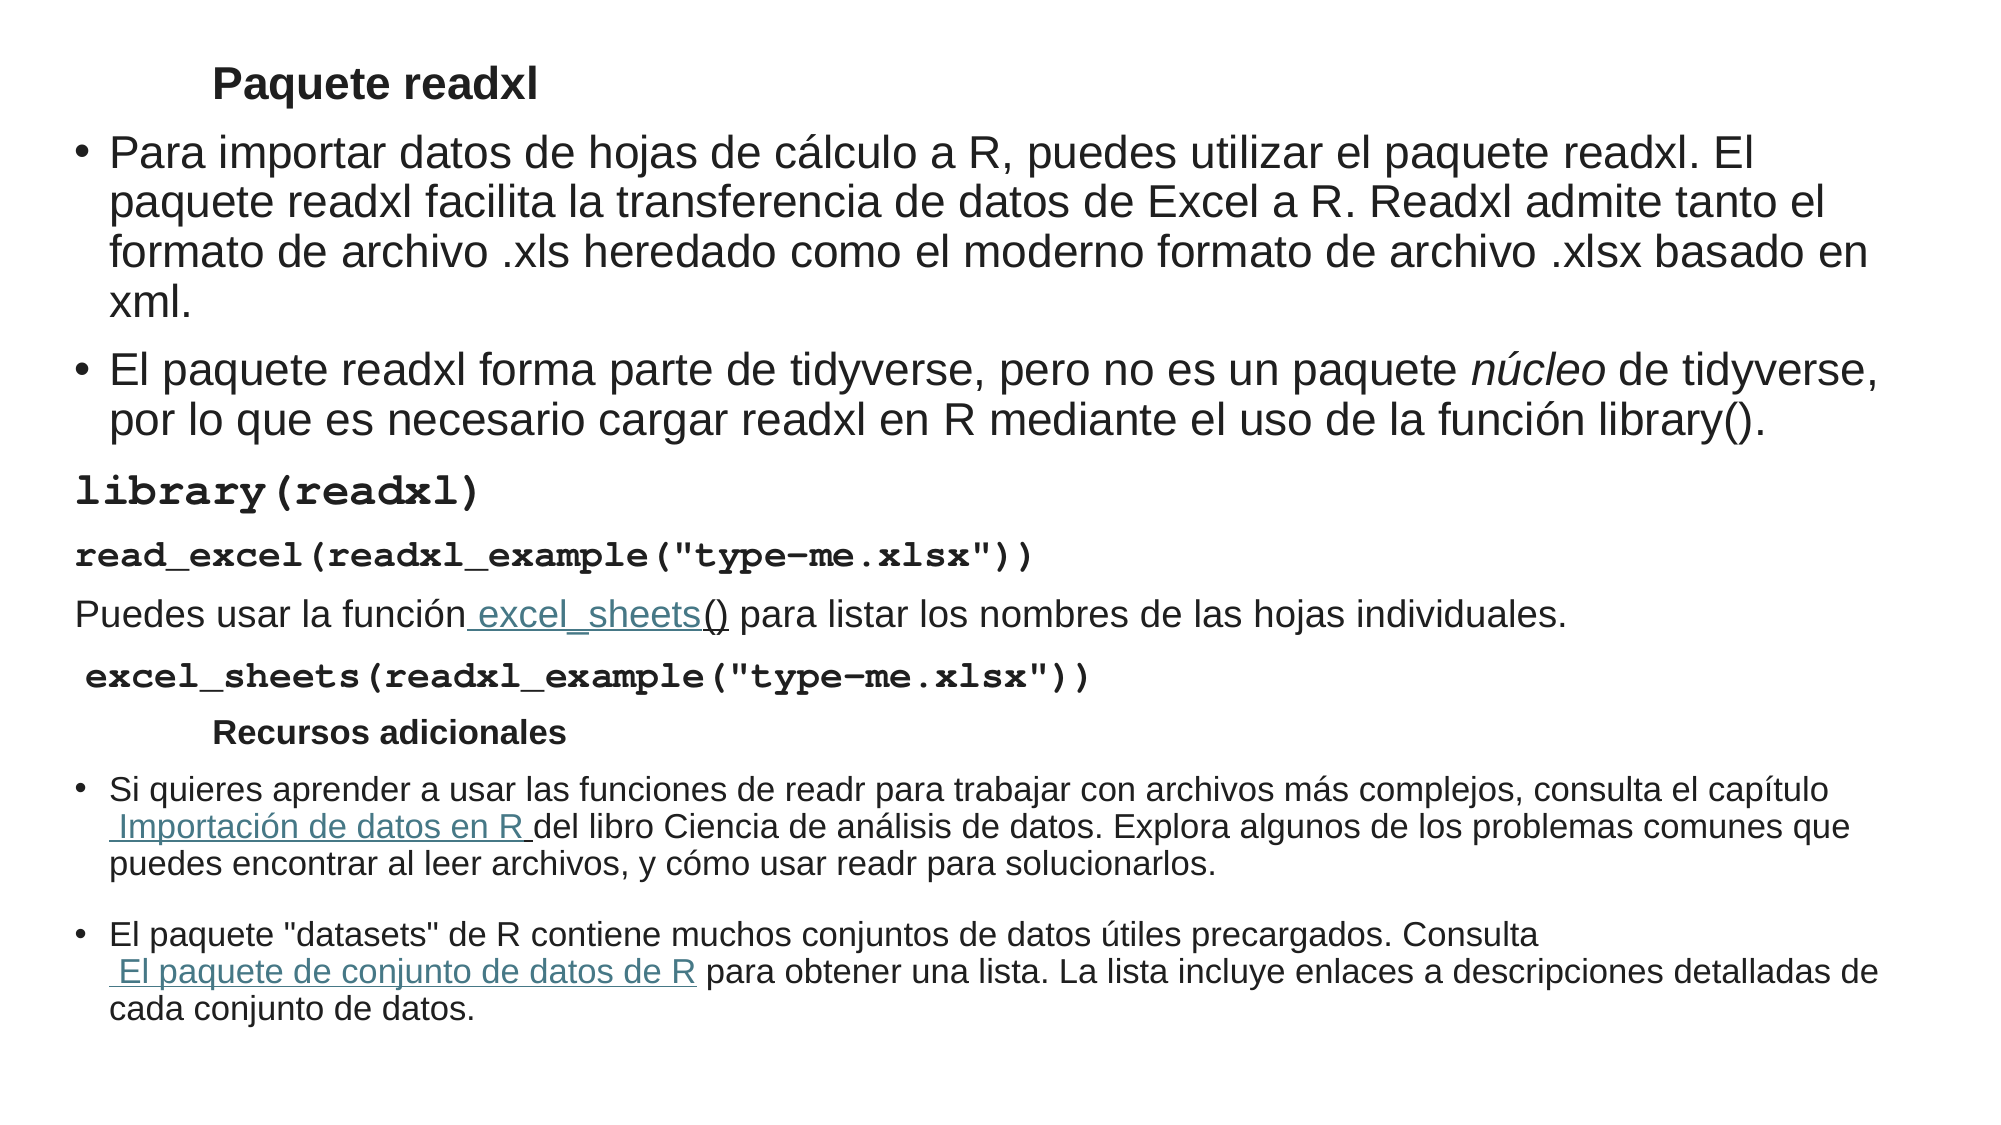

Paquete readxl
Para importar datos de hojas de cálculo a R, puedes utilizar el paquete readxl. El paquete readxl facilita la transferencia de datos de Excel a R. Readxl admite tanto el formato de archivo .xls heredado como el moderno formato de archivo .xlsx basado en xml.
El paquete readxl forma parte de tidyverse, pero no es un paquete núcleo de tidyverse, por lo que es necesario cargar readxl en R mediante el uso de la función library().
library(readxl)
read_excel(readxl_example("type-me.xlsx"))
Puedes usar la función excel_sheets() para listar los nombres de las hojas individuales.
 excel_sheets(readxl_example("type-me.xlsx"))
		Recursos adicionales
Si quieres aprender a usar las funciones de readr para trabajar con archivos más complejos, consulta el capítulo Importación de datos en R del libro Ciencia de análisis de datos. Explora algunos de los problemas comunes que puedes encontrar al leer archivos, y cómo usar readr para solucionarlos.
El paquete "datasets" de R contiene muchos conjuntos de datos útiles precargados. Consulta El paquete de conjunto de datos de R para obtener una lista. La lista incluye enlaces a descripciones detalladas de cada conjunto de datos.